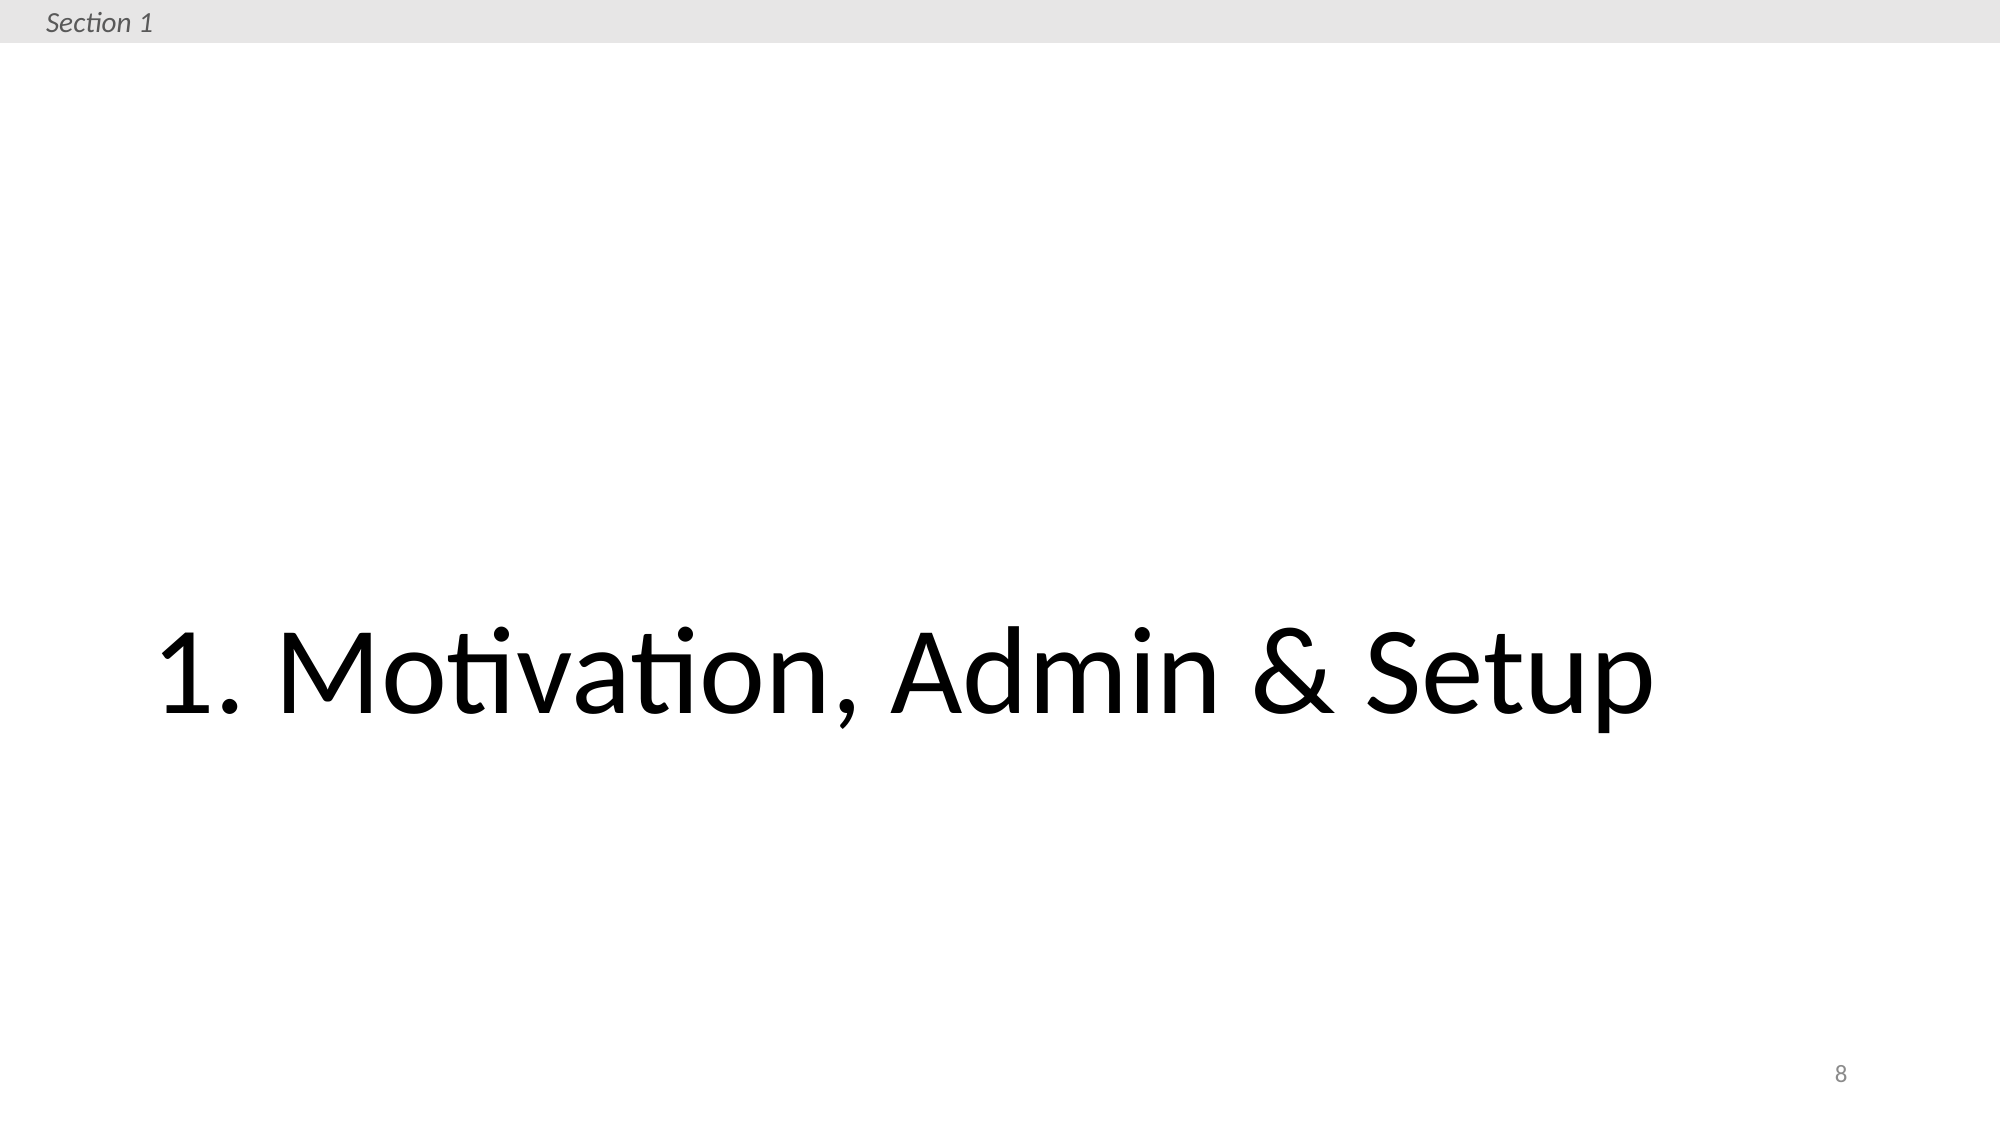

Section 1
# 1. Motivation, Admin & Setup
8